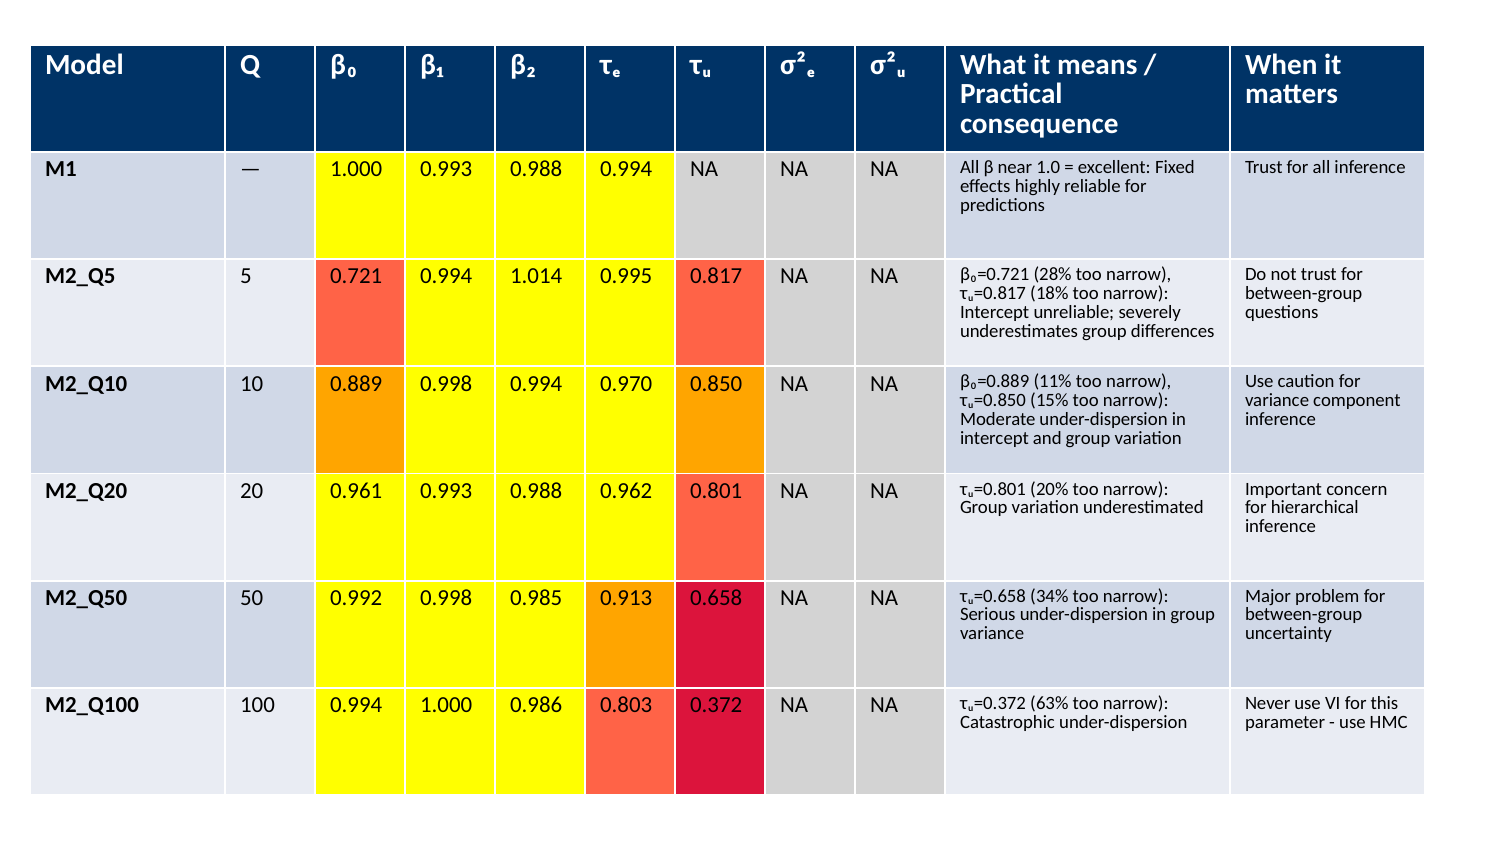

| Model | Q | β₀ | β₁ | β₂ | τₑ | τᵤ | σ²ₑ | σ²ᵤ | What it means / Practical consequence | When it matters |
| --- | --- | --- | --- | --- | --- | --- | --- | --- | --- | --- |
| M1 | — | 1.000 | 0.993 | 0.988 | 0.994 | NA | NA | NA | All β near 1.0 = excellent: Fixed effects highly reliable for predictions | Trust for all inference |
| M2\_Q5 | 5 | 0.721 | 0.994 | 1.014 | 0.995 | 0.817 | NA | NA | β₀=0.721 (28% too narrow), τᵤ=0.817 (18% too narrow): Intercept unreliable; severely underestimates group differences | Do not trust for between-group questions |
| M2\_Q10 | 10 | 0.889 | 0.998 | 0.994 | 0.970 | 0.850 | NA | NA | β₀=0.889 (11% too narrow), τᵤ=0.850 (15% too narrow): Moderate under-dispersion in intercept and group variation | Use caution for variance component inference |
| M2\_Q20 | 20 | 0.961 | 0.993 | 0.988 | 0.962 | 0.801 | NA | NA | τᵤ=0.801 (20% too narrow): Group variation underestimated | Important concern for hierarchical inference |
| M2\_Q50 | 50 | 0.992 | 0.998 | 0.985 | 0.913 | 0.658 | NA | NA | τᵤ=0.658 (34% too narrow): Serious under-dispersion in group variance | Major problem for between-group uncertainty |
| M2\_Q100 | 100 | 0.994 | 1.000 | 0.986 | 0.803 | 0.372 | NA | NA | τᵤ=0.372 (63% too narrow): Catastrophic under-dispersion | Never use VI for this parameter - use HMC |